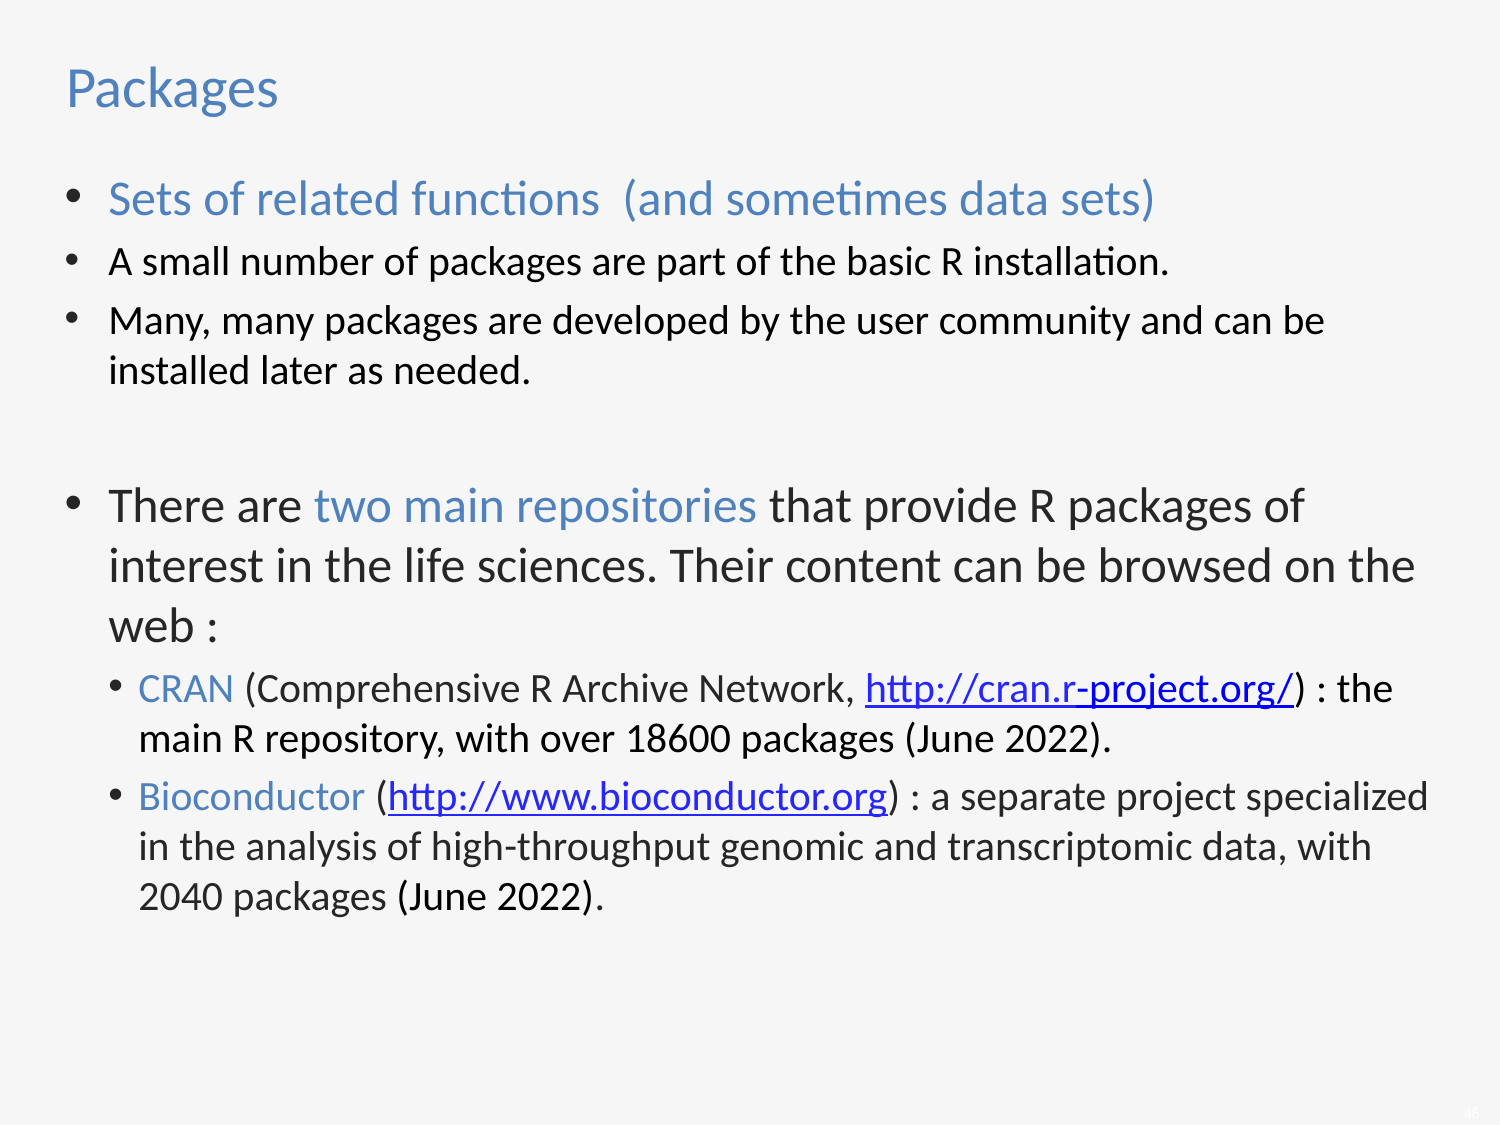

# Packages
Sets of related functions  (and sometimes data sets)
A small number of packages are part of the basic R installation.
Many, many packages are developed by the user community and can be installed later as needed.

There are two main repositories that provide R packages of interest in the life sciences. Their content can be browsed on the web :
CRAN (Comprehensive R Archive Network, http://cran.r-project.org/) : the main R repository, with over 18600 packages (June 2022).
Bioconductor (http://www.bioconductor.org) : a separate project specialized in the analysis of high-throughput genomic and transcriptomic data, with 2040 packages (June 2022).